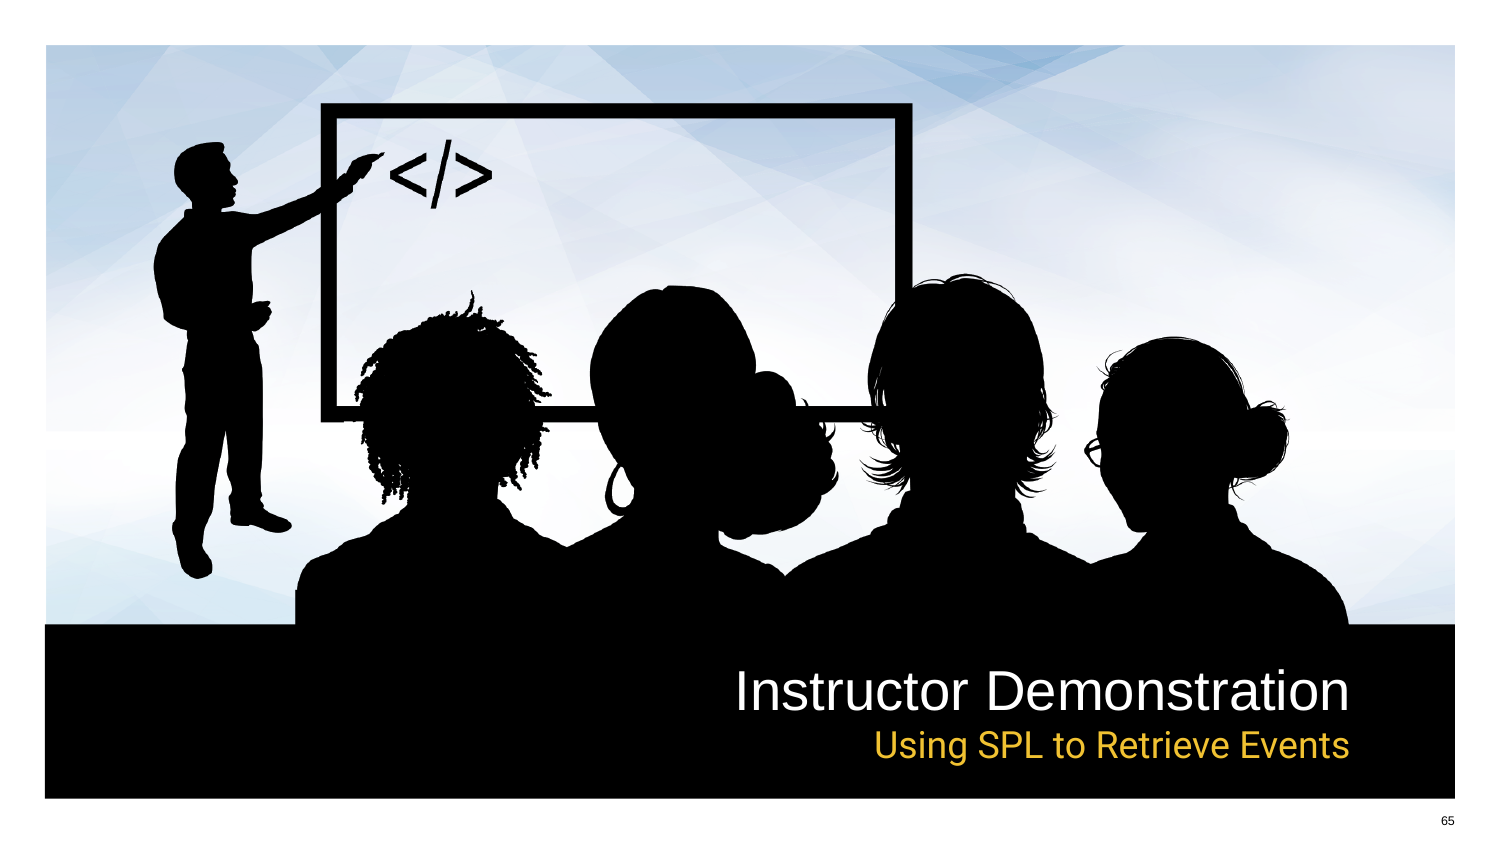

# Using SPL to Retrieve Events

65